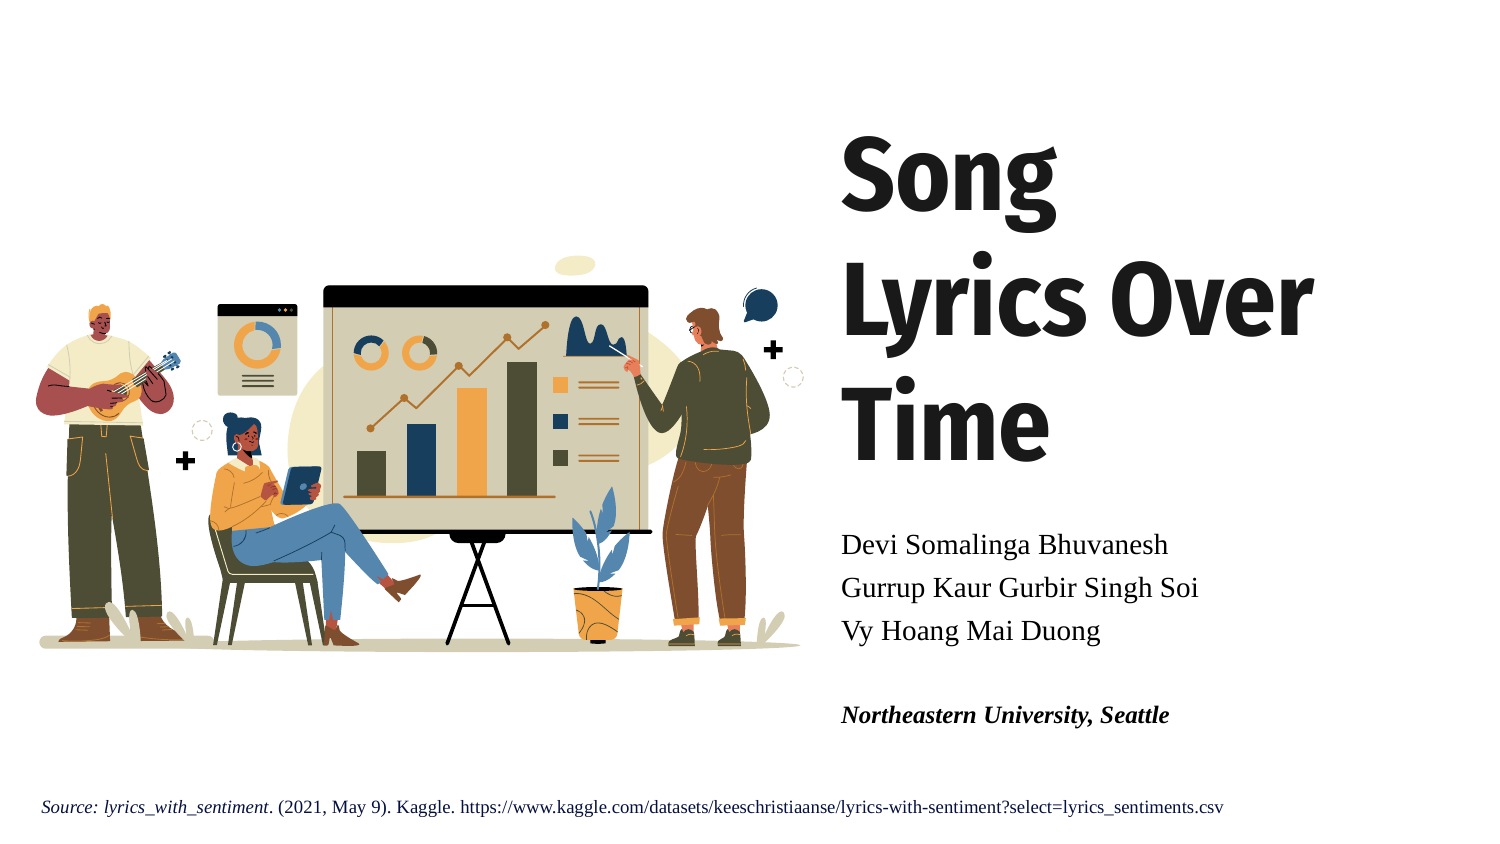

# Song Lyrics Over Time

Devi Somalinga Bhuvanesh
Gurrup Kaur Gurbir Singh Soi
Vy Hoang Mai Duong

Northeastern University, Seattle
Source: lyrics_with_sentiment. (2021, May 9). Kaggle. https://www.kaggle.com/datasets/keeschristiaanse/lyrics-with-sentiment?select=lyrics_sentiments.csv